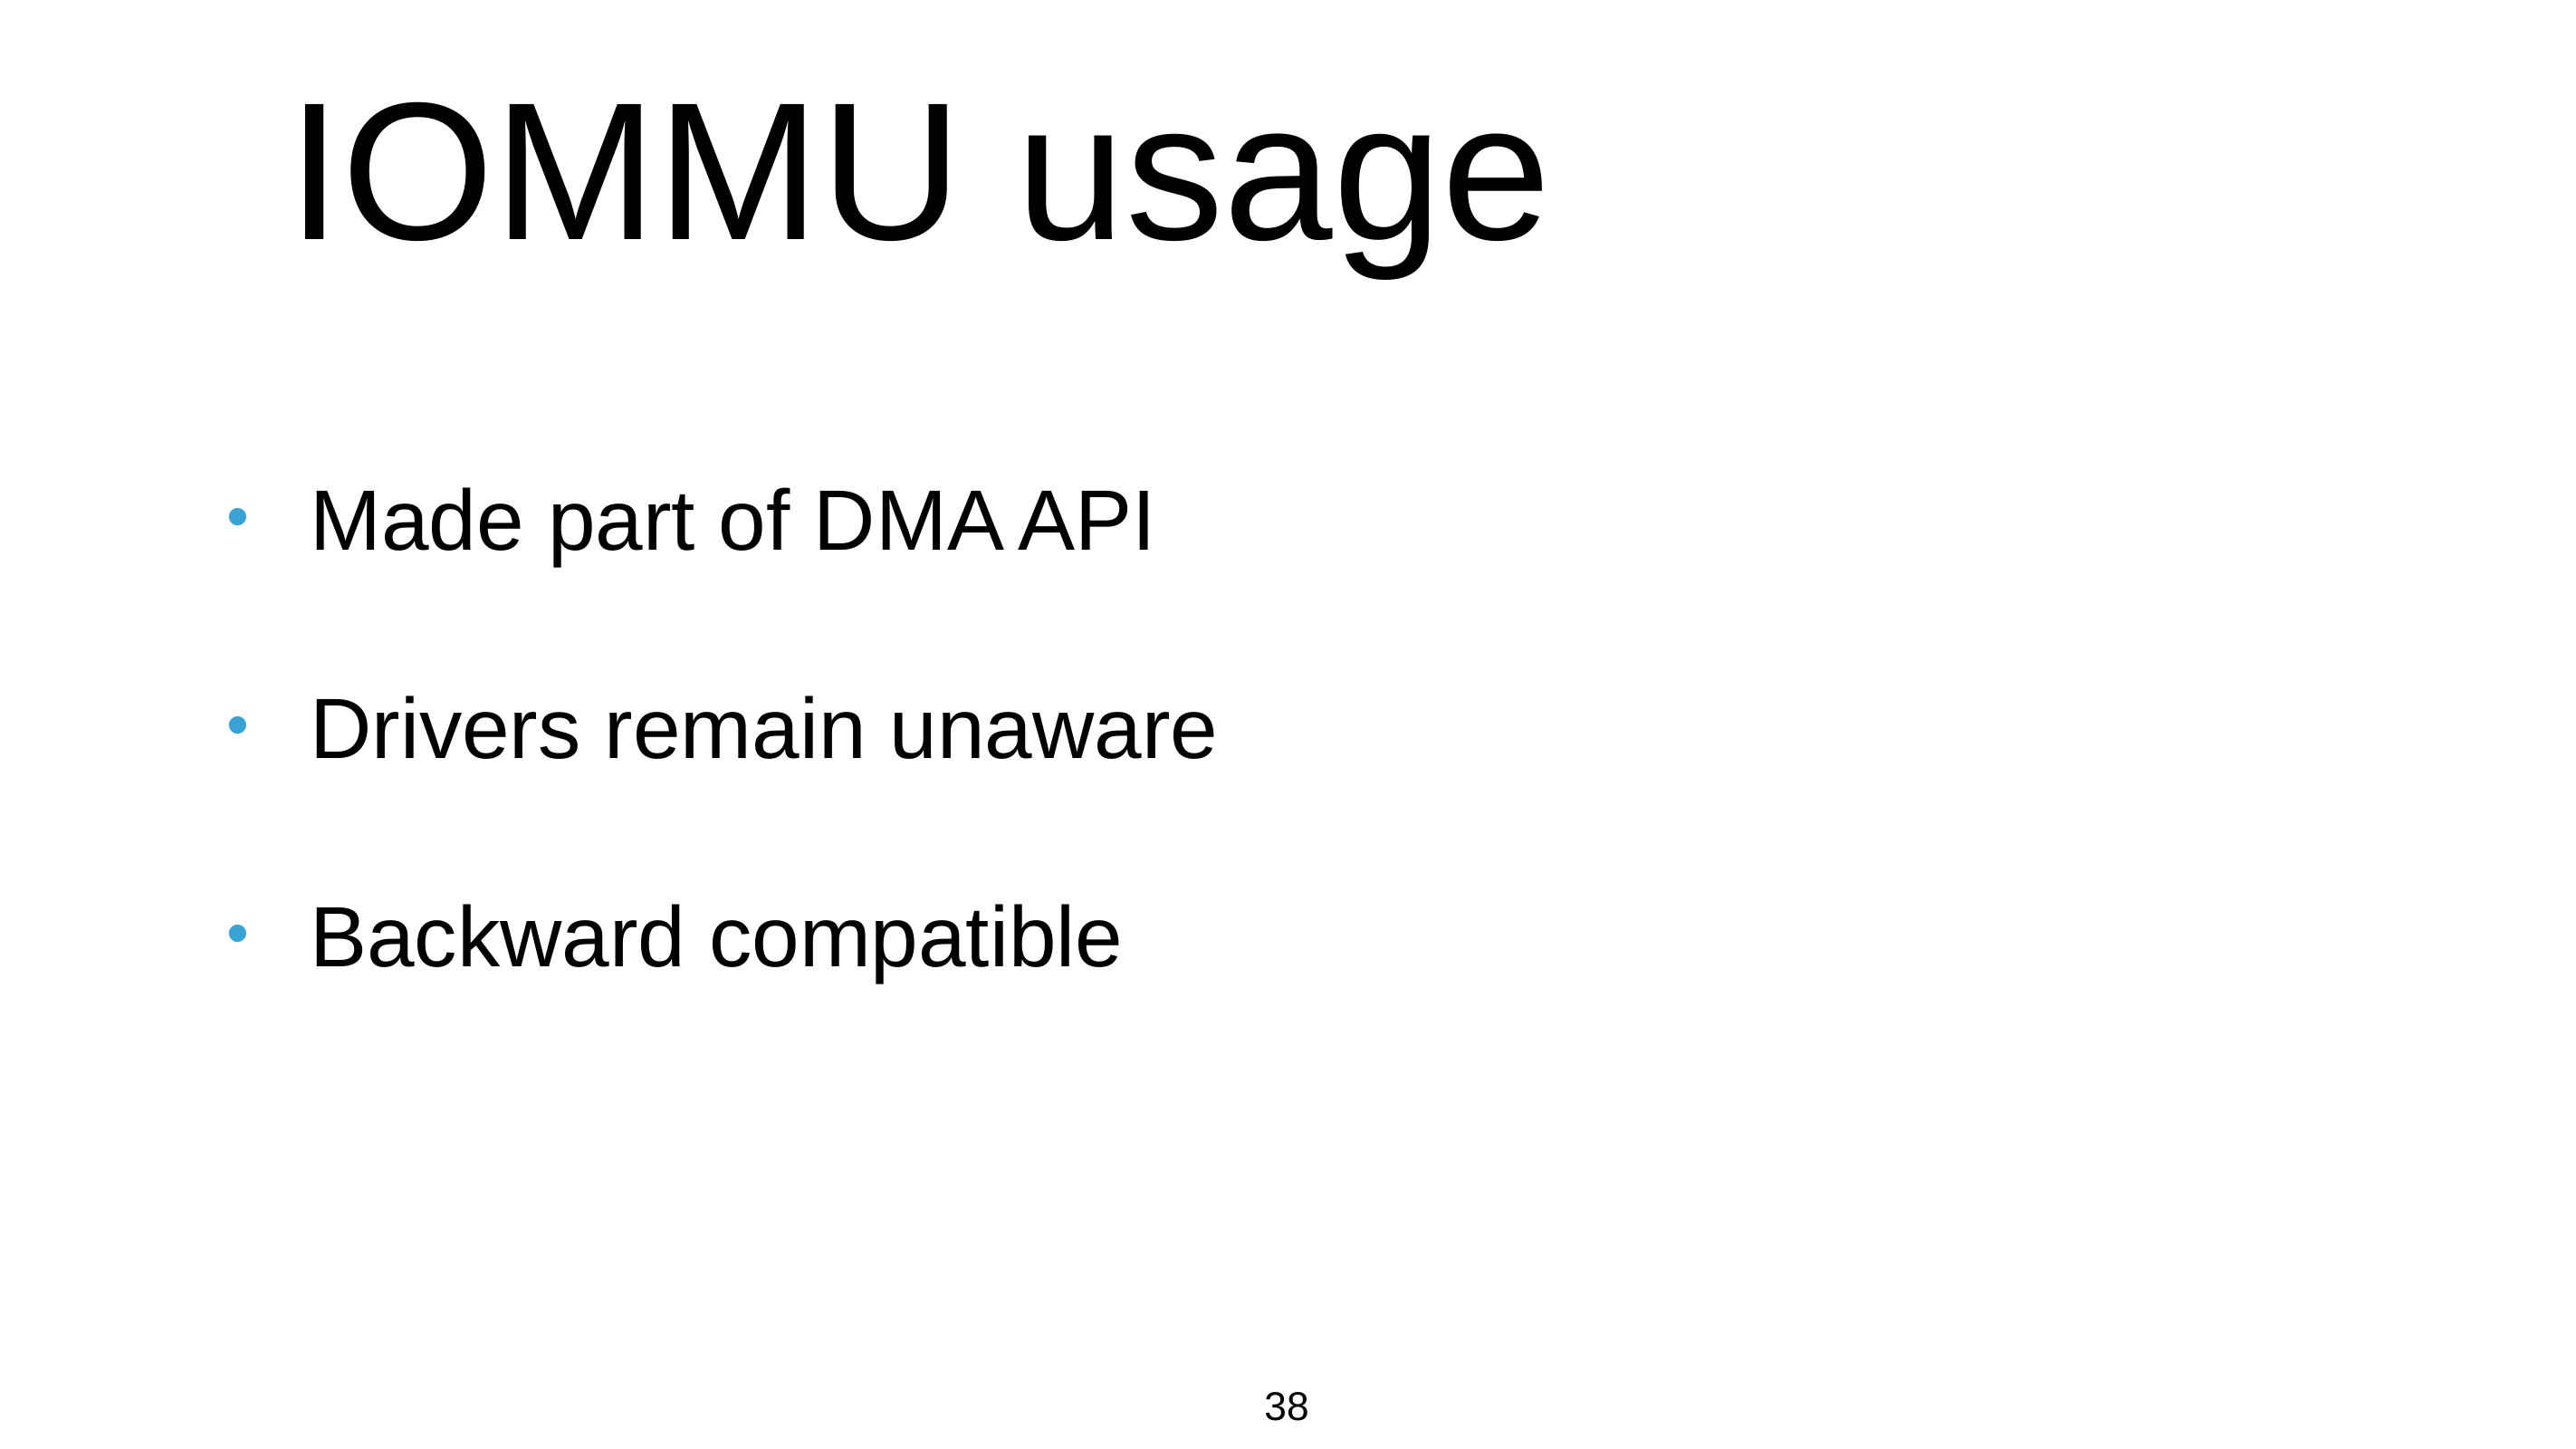

# IOMMU usage
Made part of DMA API
Drivers remain unaware
Backward compatible
38